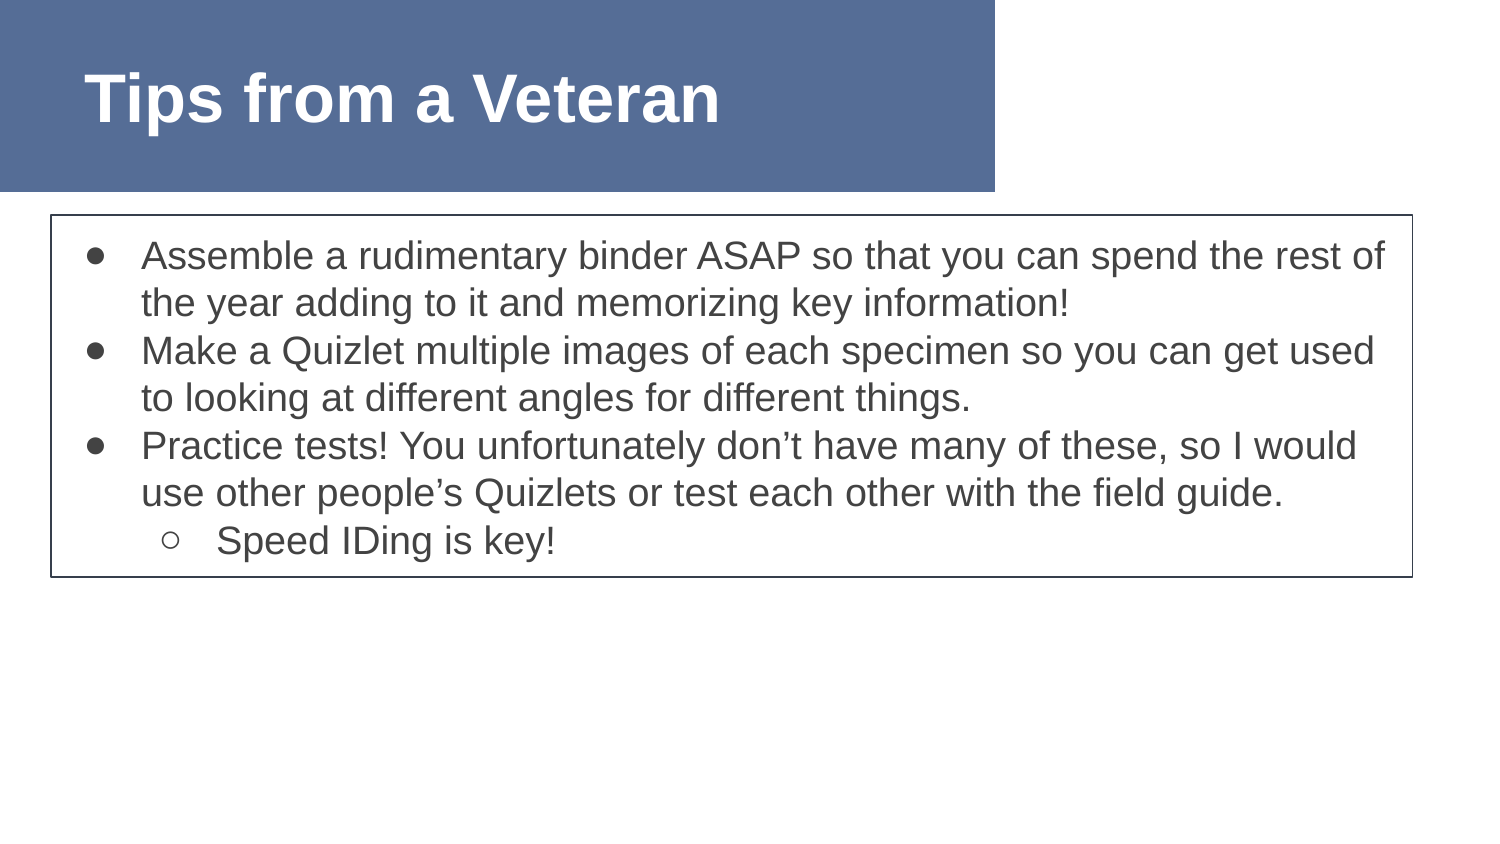

Tips from a Veteran
Assemble a rudimentary binder ASAP so that you can spend the rest of the year adding to it and memorizing key information!
Make a Quizlet multiple images of each specimen so you can get used to looking at different angles for different things.
Practice tests! You unfortunately don’t have many of these, so I would use other people’s Quizlets or test each other with the field guide.
Speed IDing is key!